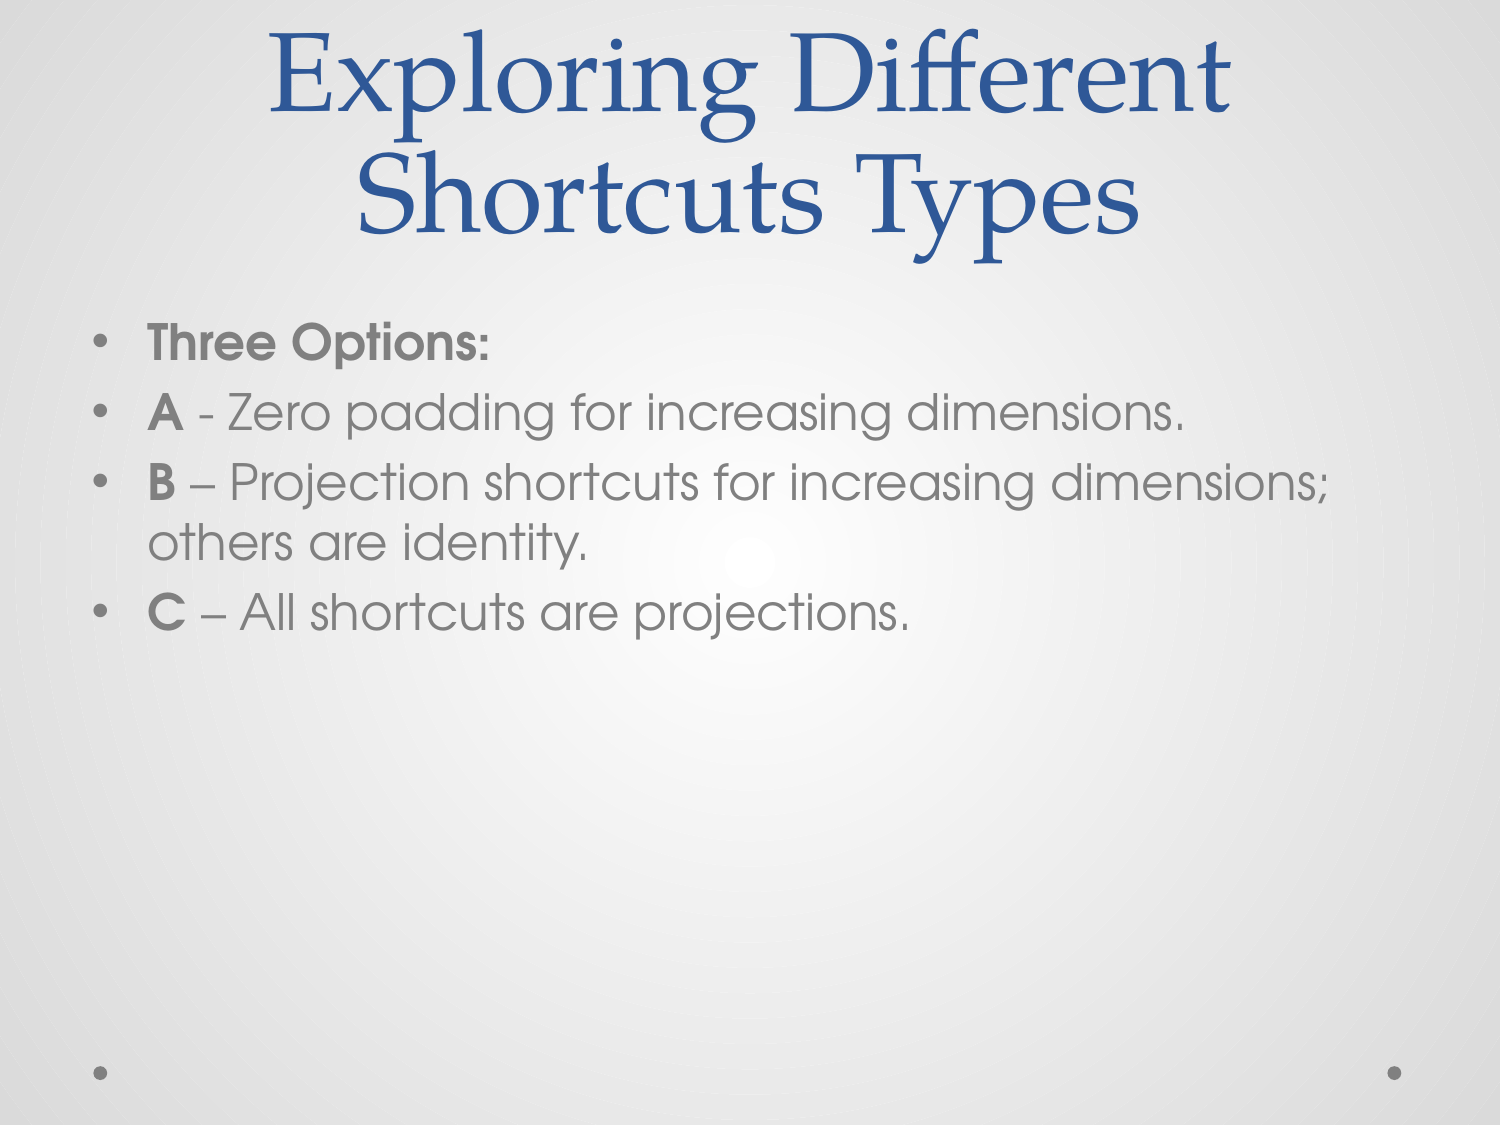

# Exploring Different Shortcuts Types
Three Options:
A - Zero padding for increasing dimensions.
B – Projection shortcuts for increasing dimensions; others are identity.
C – All shortcuts are projections.